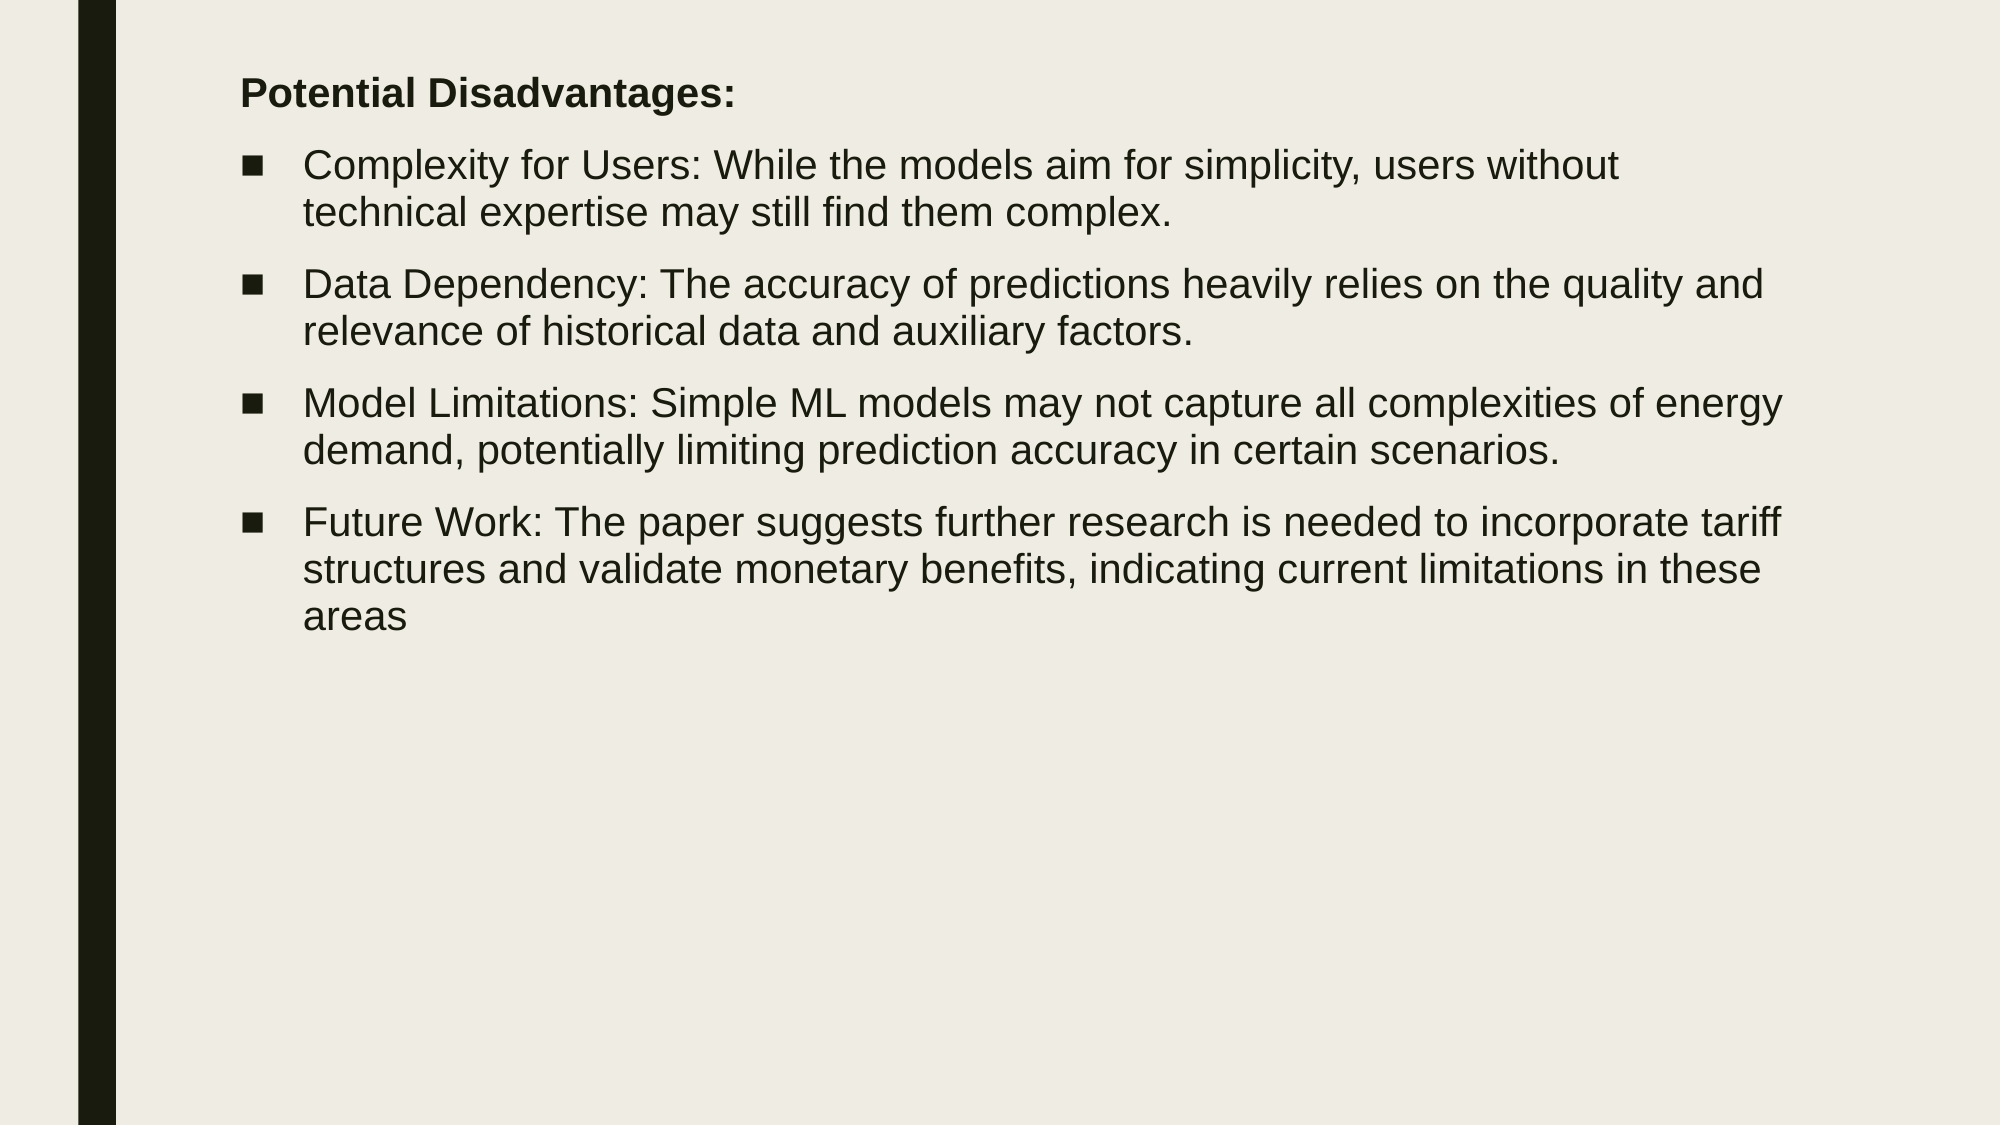

Potential Disadvantages:
Complexity for Users: While the models aim for simplicity, users without technical expertise may still find them complex.
Data Dependency: The accuracy of predictions heavily relies on the quality and relevance of historical data and auxiliary factors.
Model Limitations: Simple ML models may not capture all complexities of energy demand, potentially limiting prediction accuracy in certain scenarios.
Future Work: The paper suggests further research is needed to incorporate tariff structures and validate monetary benefits, indicating current limitations in these areas